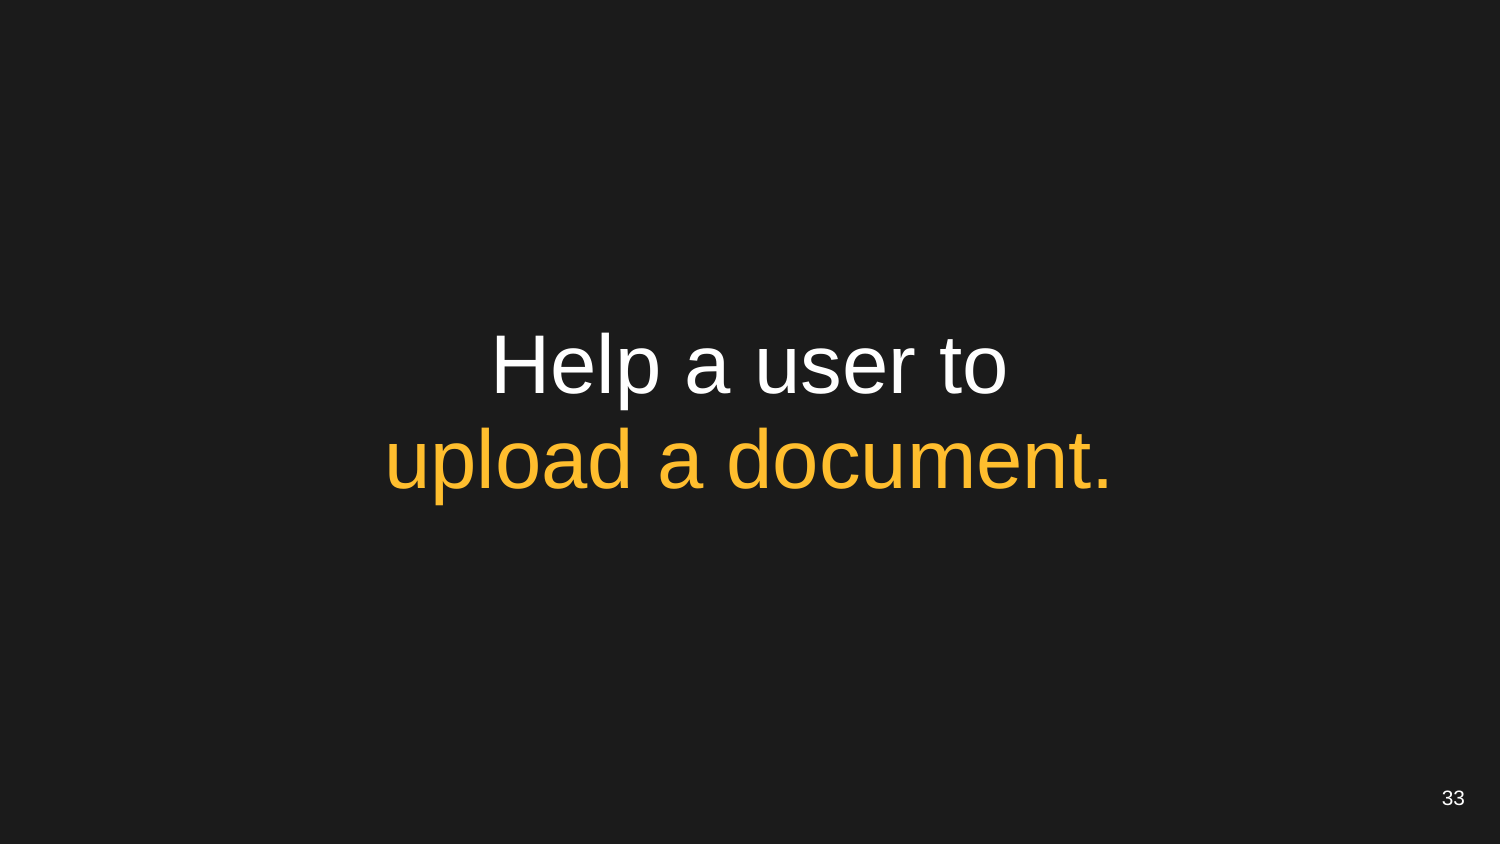

# Help a user to upload a document.
33